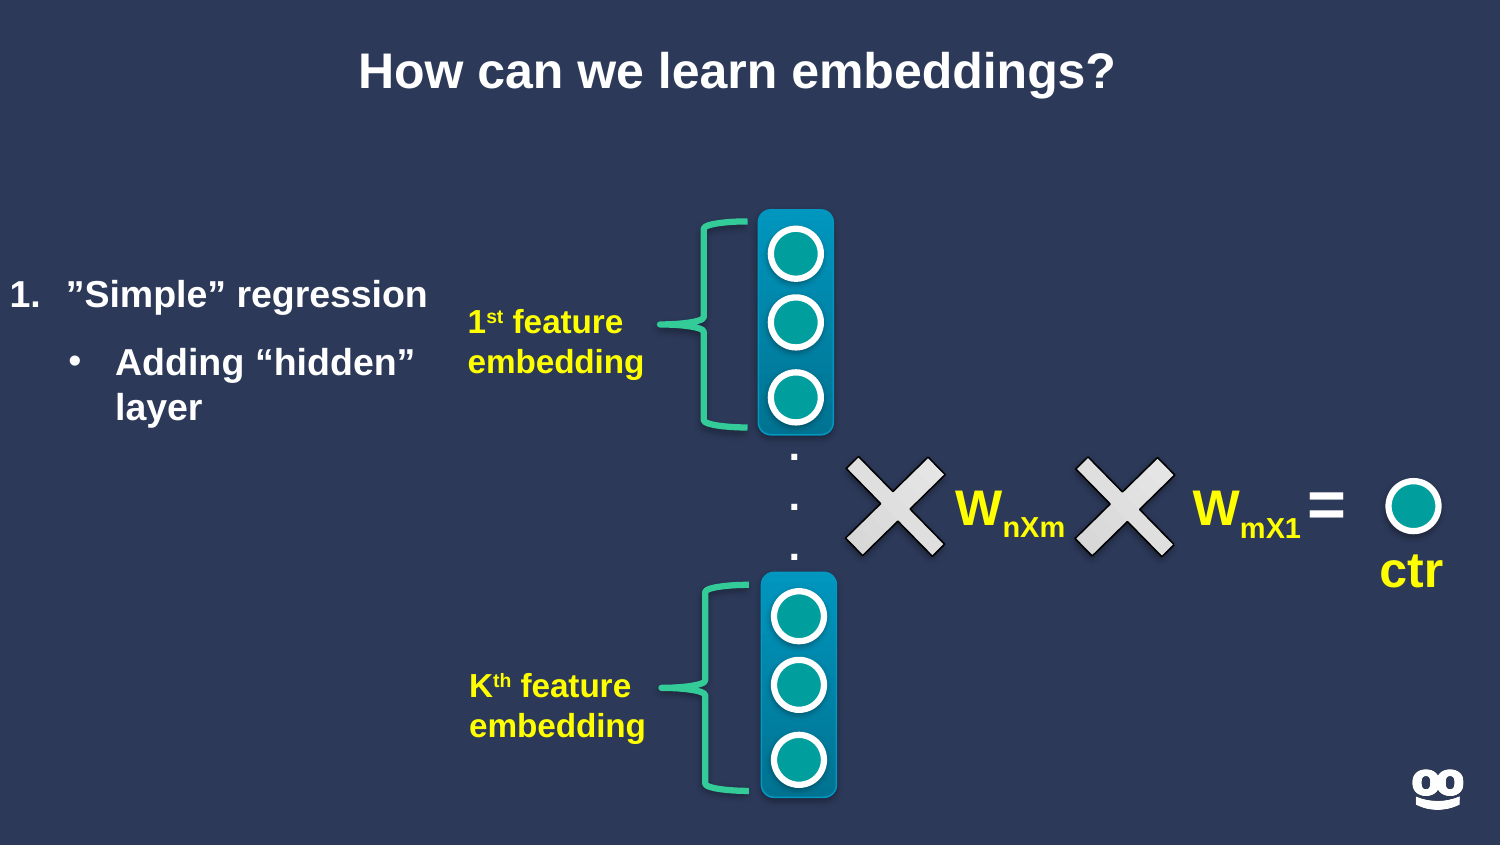

# How can we learn embeddings?

”Simple” regression

1st feature embedding

Adding “hidden” layer

.
.
.

=
WnXm
WmX1

ctr

Kth feature embedding